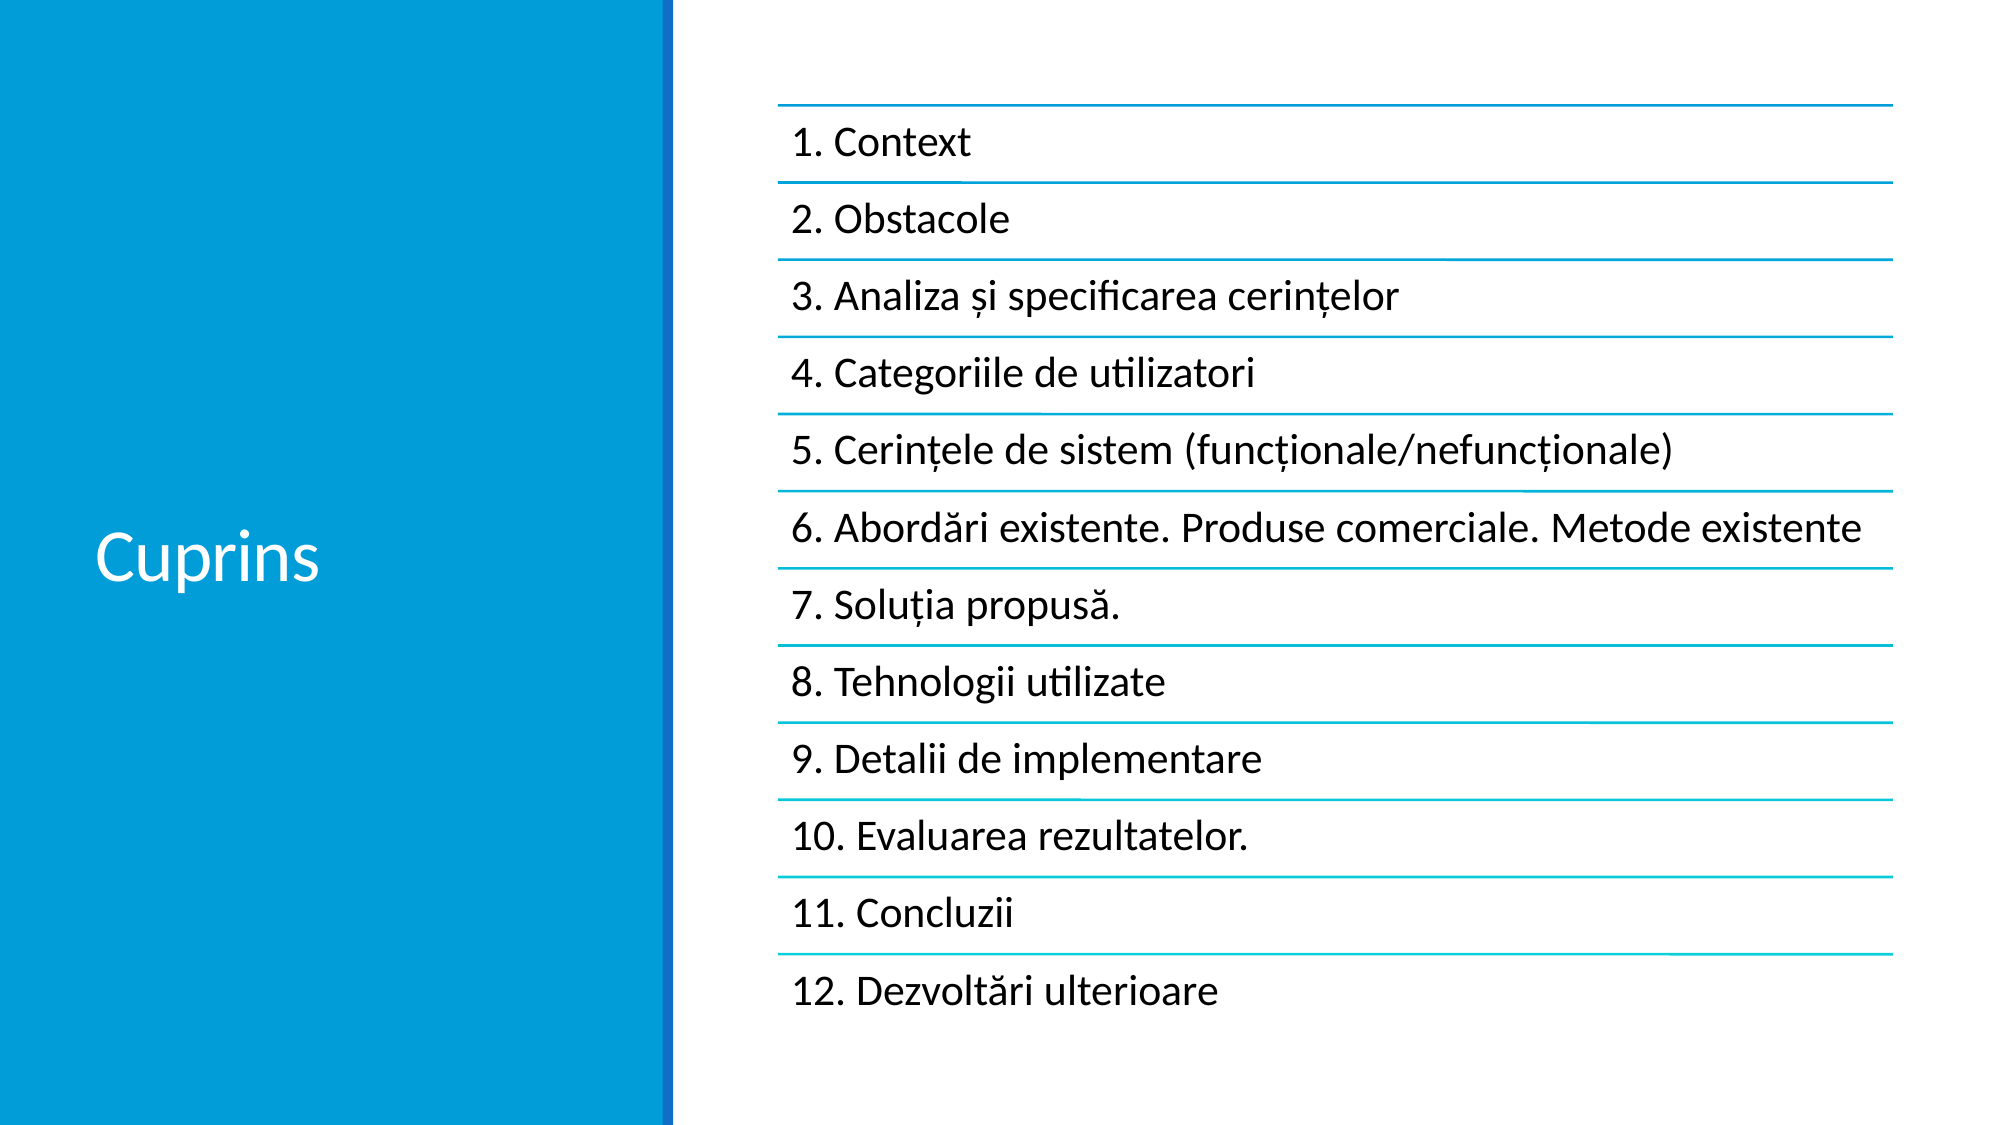

# Cuprins
1. Context
2. Obstacole
3. Analiza și specificarea cerințelor
4. Categoriile de utilizatori
5. Cerințele de sistem (funcționale/nefuncționale)
6. Abordări existente. Produse comerciale. Metode existente
7. Soluția propusă.
8. Tehnologii utilizate
9. Detalii de implementare
10. Evaluarea rezultatelor.
11. Concluzii
12. Dezvoltări ulterioare